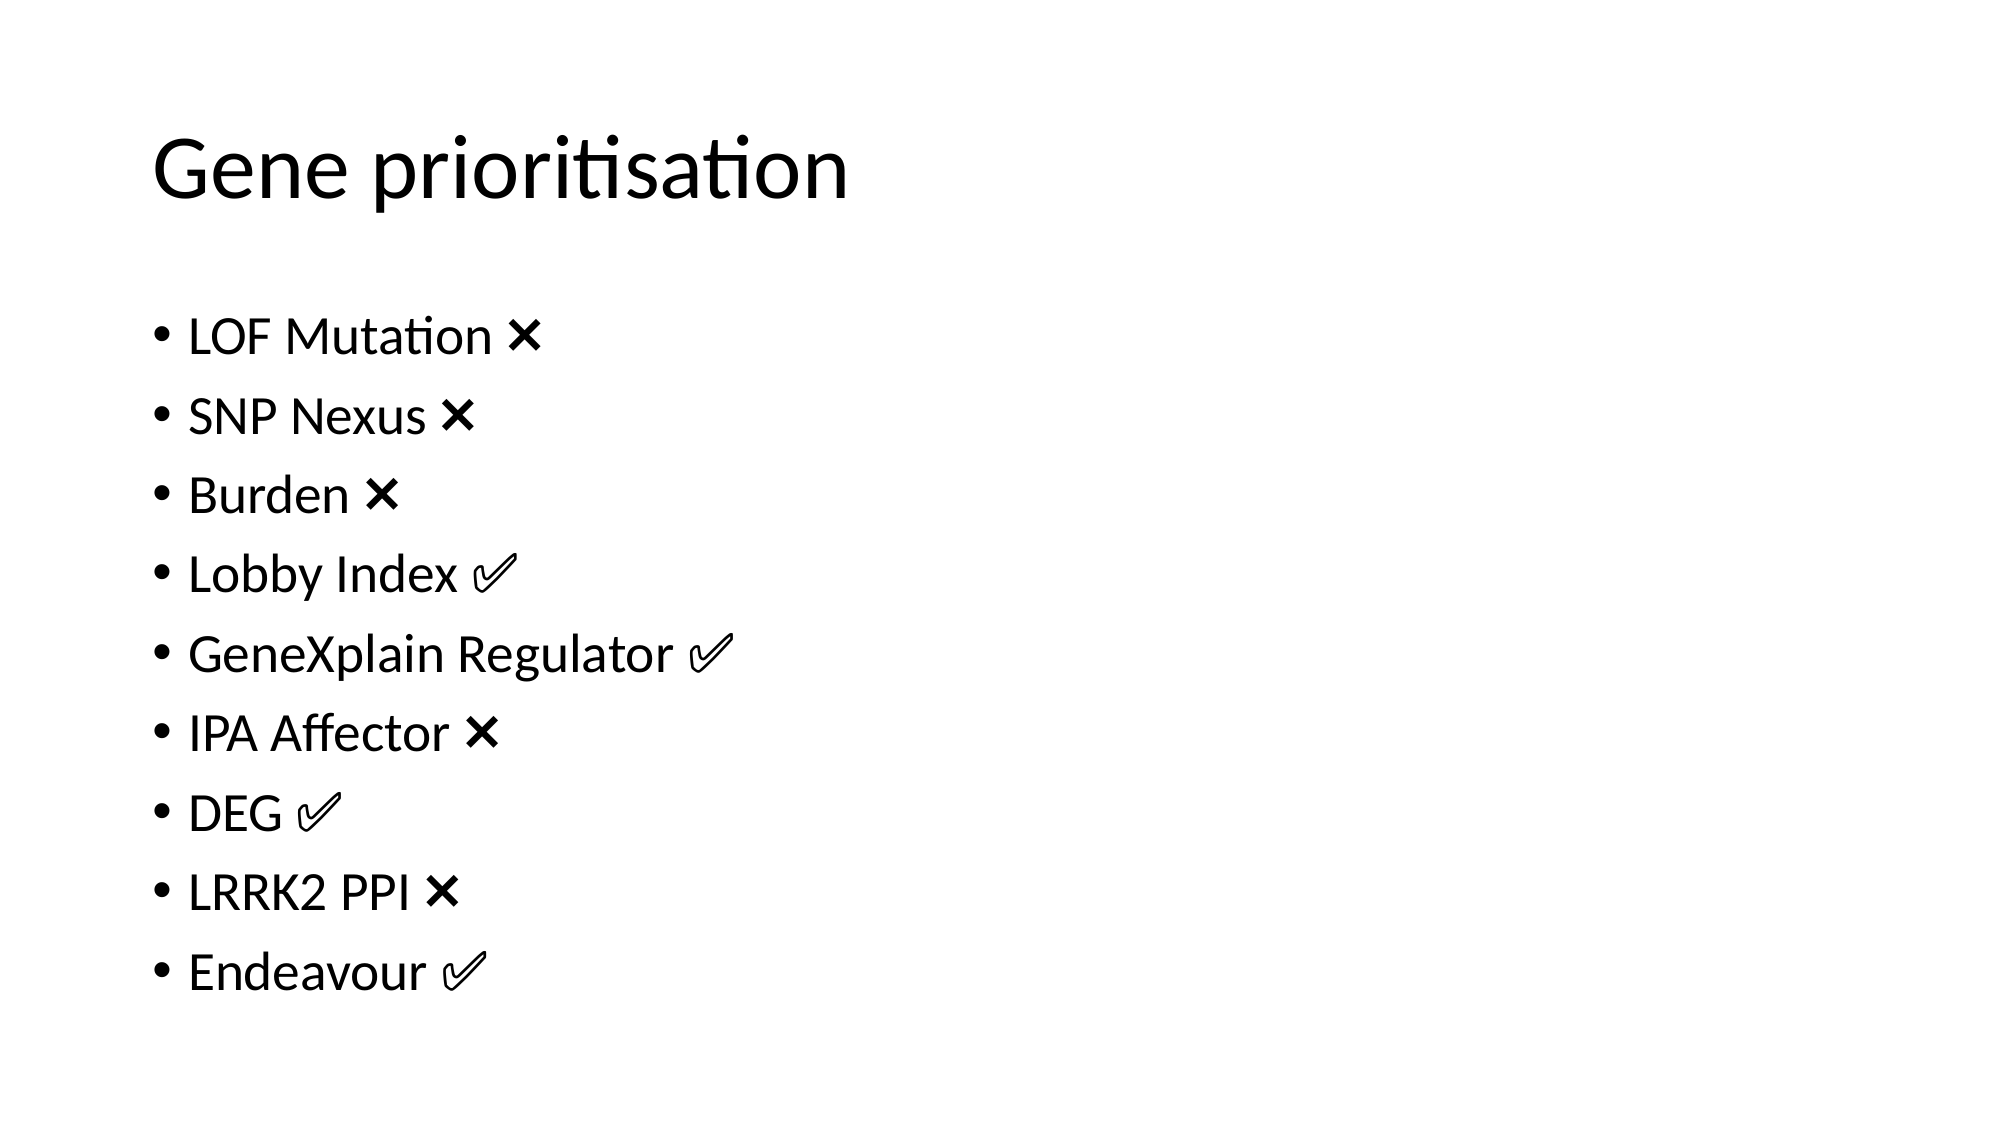

# Gene prioritisation
LOF Mutation ❌
SNP Nexus ❌
Burden ❌
Lobby Index ✅
GeneXplain Regulator ✅
IPA Affector ❌
DEG ✅
LRRK2 PPI ❌
Endeavour ✅